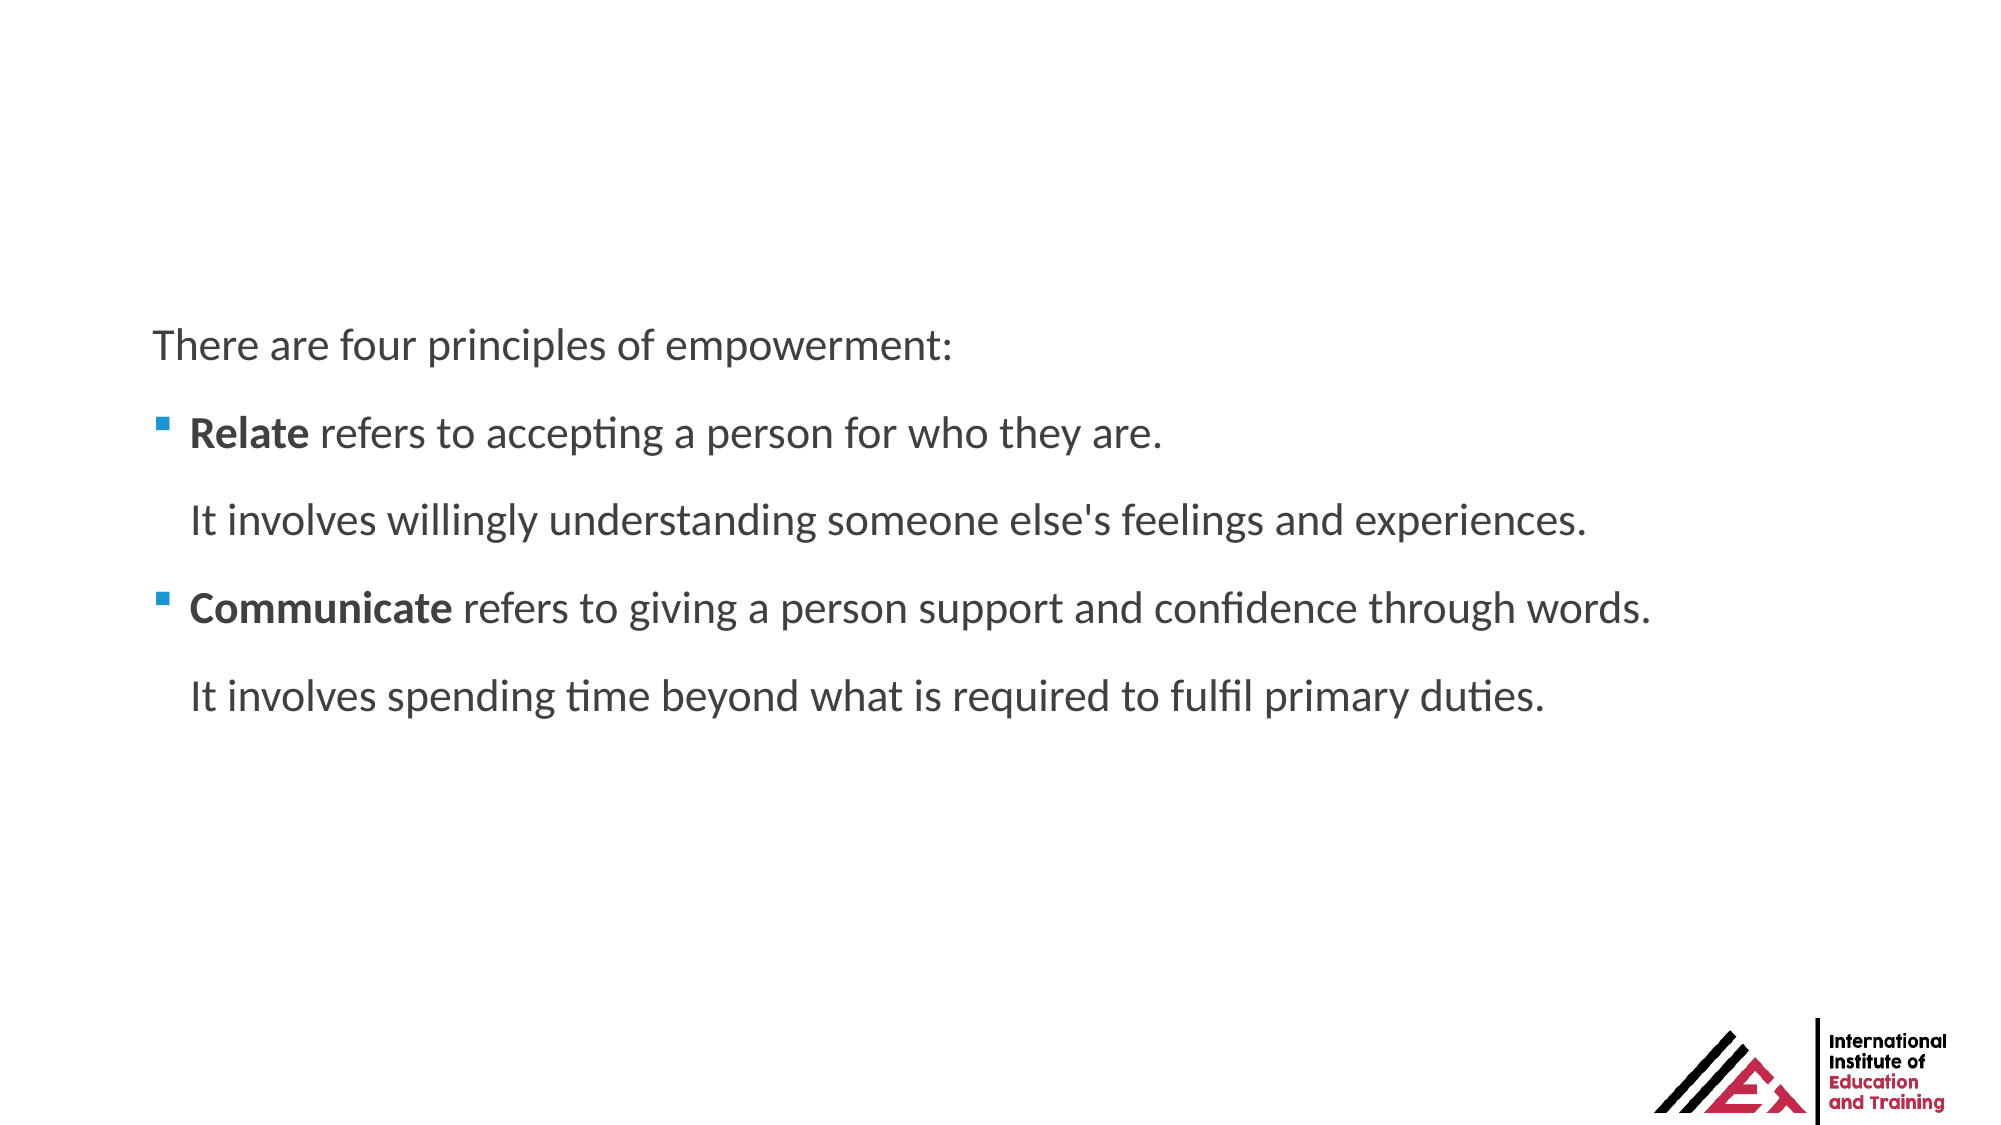

#
There are four principles of empowerment:
Relate refers to accepting a person for who they are.
It involves willingly understanding someone else's feelings and experiences.
Communicate refers to giving a person support and confidence through words.
It involves spending time beyond what is required to fulfil primary duties.